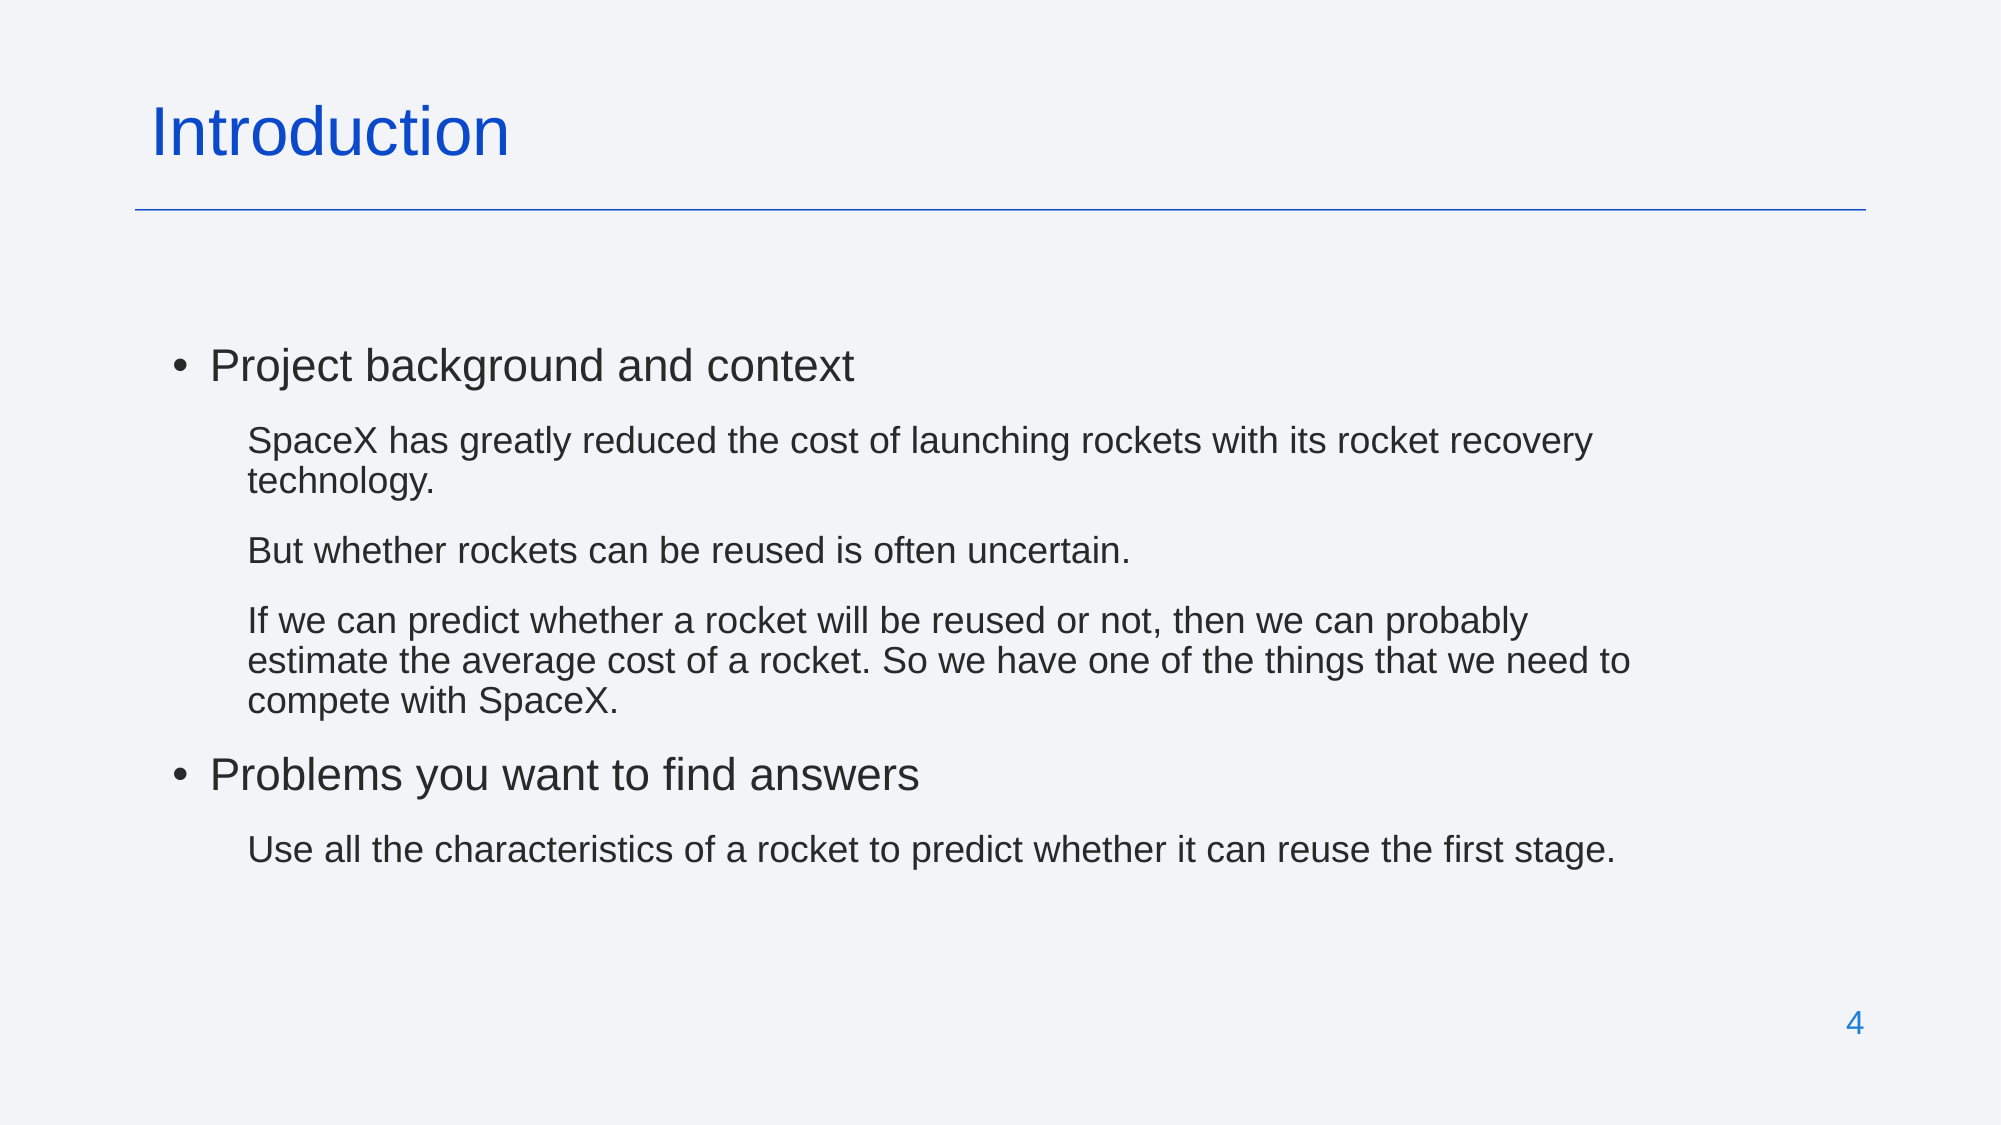

Introduction
Project background and context
SpaceX has greatly reduced the cost of launching rockets with its rocket recovery technology.
But whether rockets can be reused is often uncertain.
If we can predict whether a rocket will be reused or not, then we can probably estimate the average cost of a rocket. So we have one of the things that we need to compete with SpaceX.
Problems you want to find answers
Use all the characteristics of a rocket to predict whether it can reuse the first stage.
4